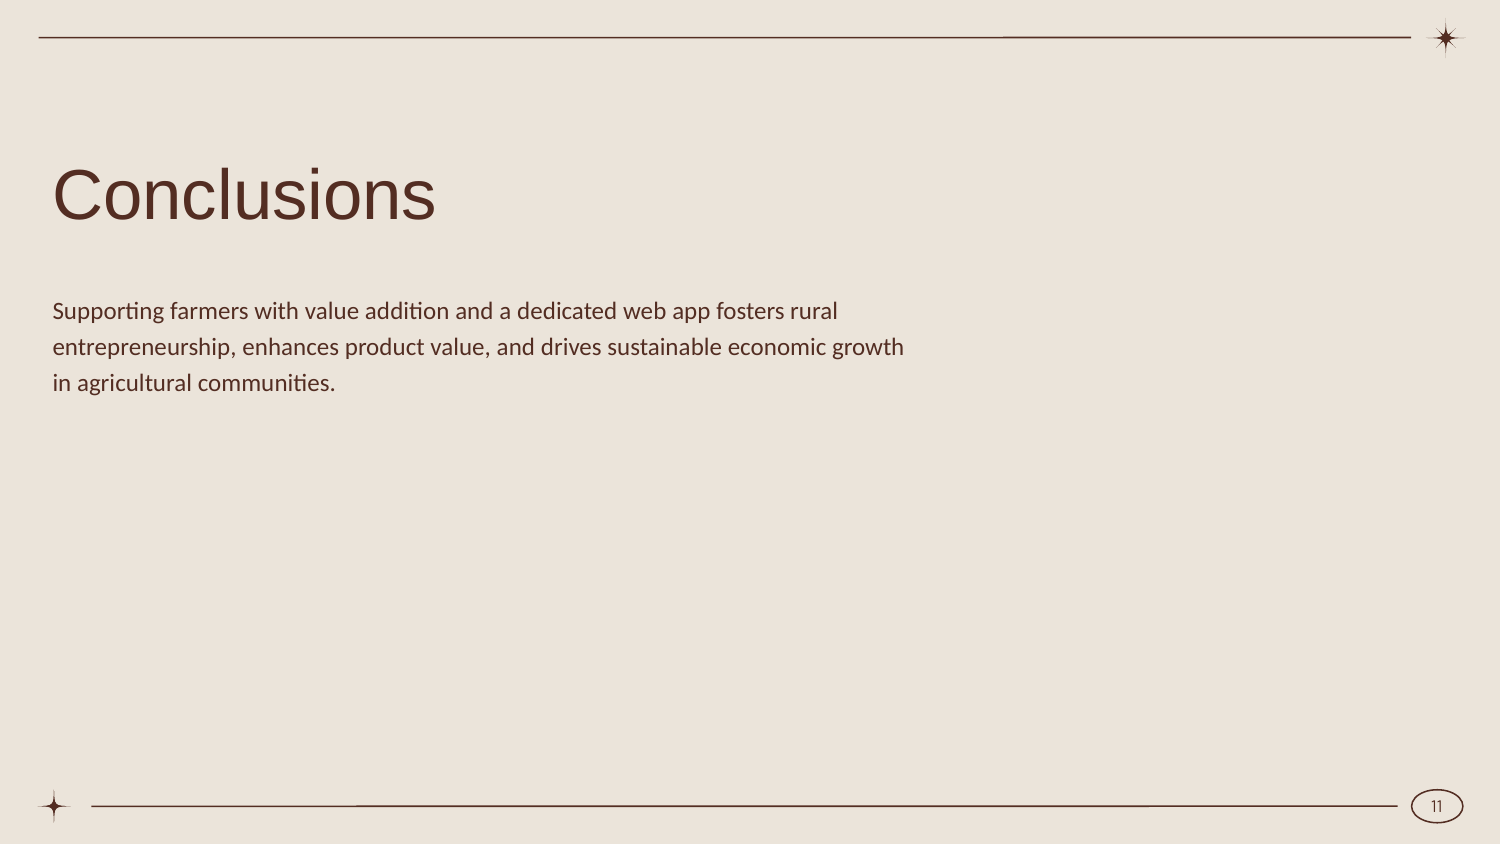

# Conclusions
Supporting farmers with value addition and a dedicated web app fosters rural entrepreneurship, enhances product value, and drives sustainable economic growth in agricultural communities.
11